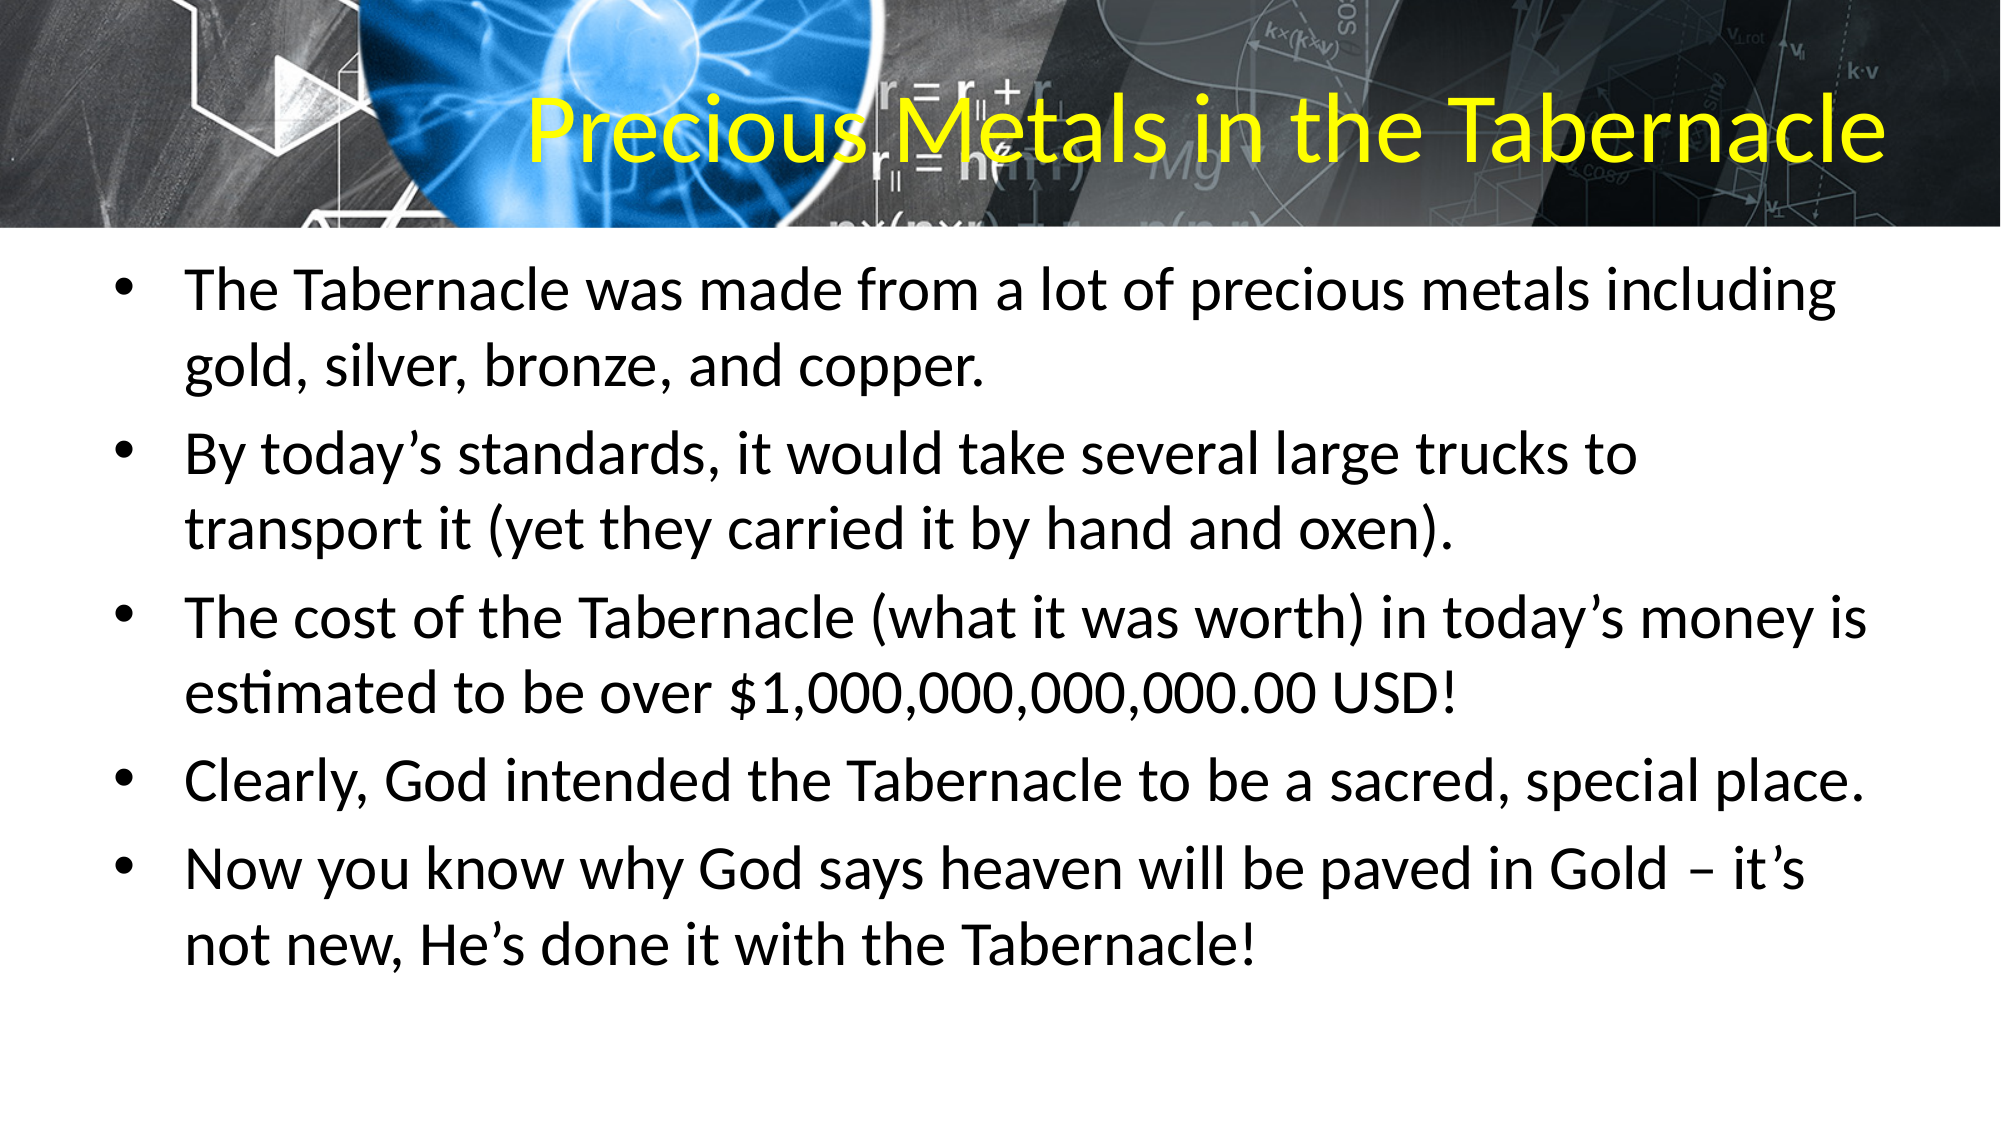

# Precious Metals in the Tabernacle
The Tabernacle was made from a lot of precious metals including gold, silver, bronze, and copper.
By today’s standards, it would take several large trucks to transport it (yet they carried it by hand and oxen).
The cost of the Tabernacle (what it was worth) in today’s money is estimated to be over $1,000,000,000,000.00 USD!
Clearly, God intended the Tabernacle to be a sacred, special place.
Now you know why God says heaven will be paved in Gold – it’s not new, He’s done it with the Tabernacle!